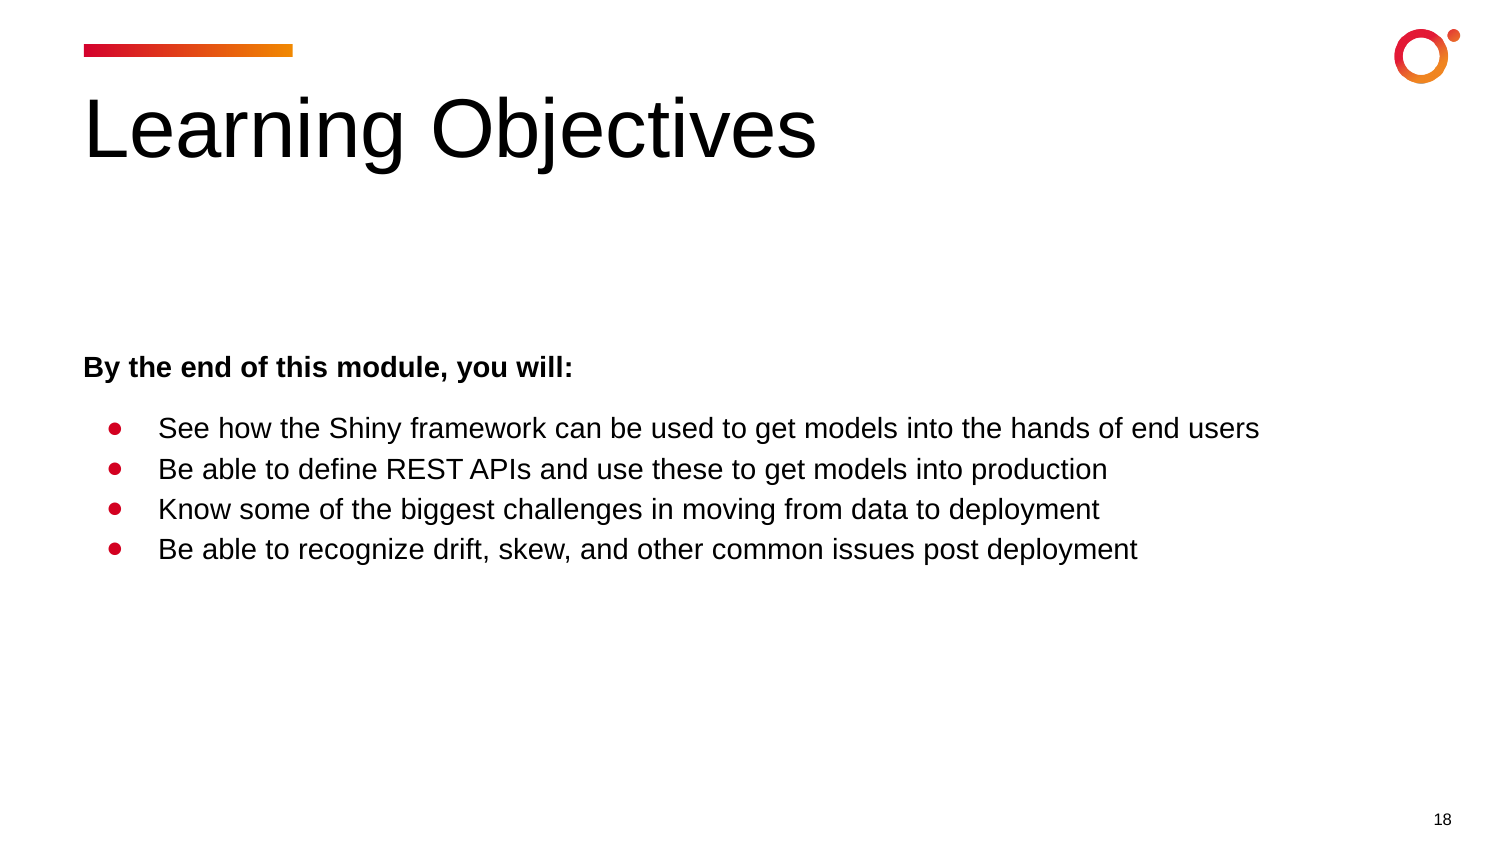

# Learning Objectives

By the end of this module, you will:
See how the Shiny framework can be used to get models into the hands of end users
Be able to define REST APIs and use these to get models into production
Know some of the biggest challenges in moving from data to deployment
Be able to recognize drift, skew, and other common issues post deployment

18